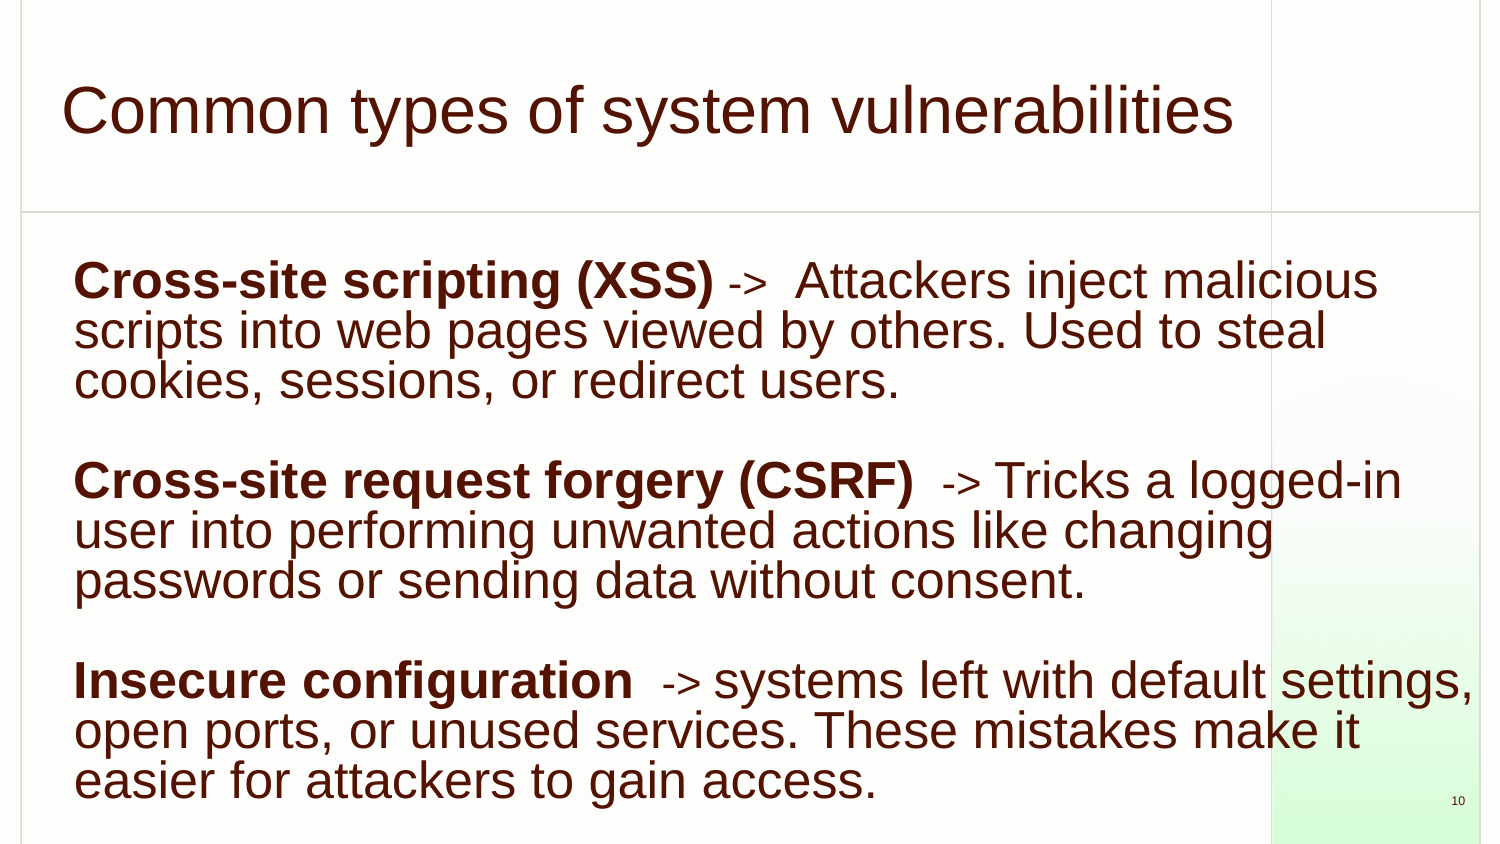

# Common types of system vulnerabilities
Cross-site scripting (XSS) ->  Attackers inject malicious scripts into web pages viewed by others. Used to steal cookies, sessions, or redirect users.

Cross-site request forgery (CSRF)  -> Tricks a logged-in user into performing unwanted actions like changing passwords or sending data without consent.

Insecure configuration  -> systems left with default settings, open ports, or unused services. These mistakes make it easier for attackers to gain access.
10